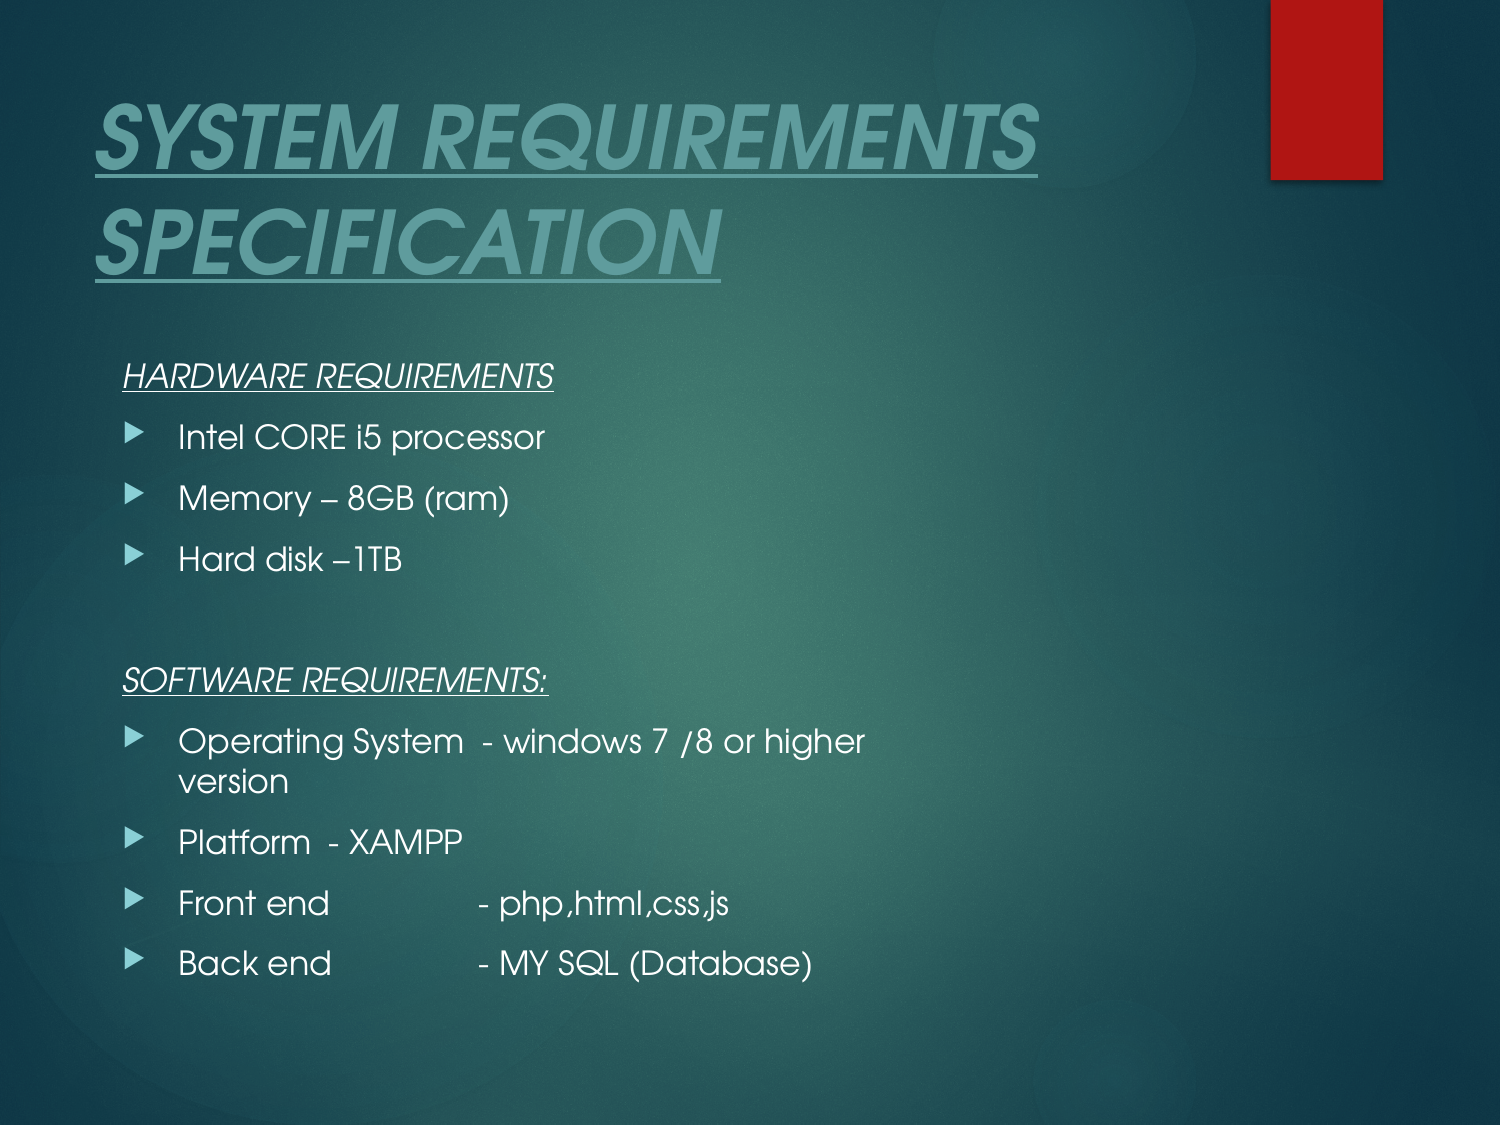

# SYSTEM REQUIREMENTS SPECIFICATION

HARDWARE REQUIREMENTS
Intel CORE i5 processor
Memory – 8GB (ram)
Hard disk –1TB

SOFTWARE REQUIREMENTS:
Operating System  - windows 7 /8 or higher version
Platform	- XAMPP
Front end	- php,html,css,js
Back end	- MY SQL (Database)